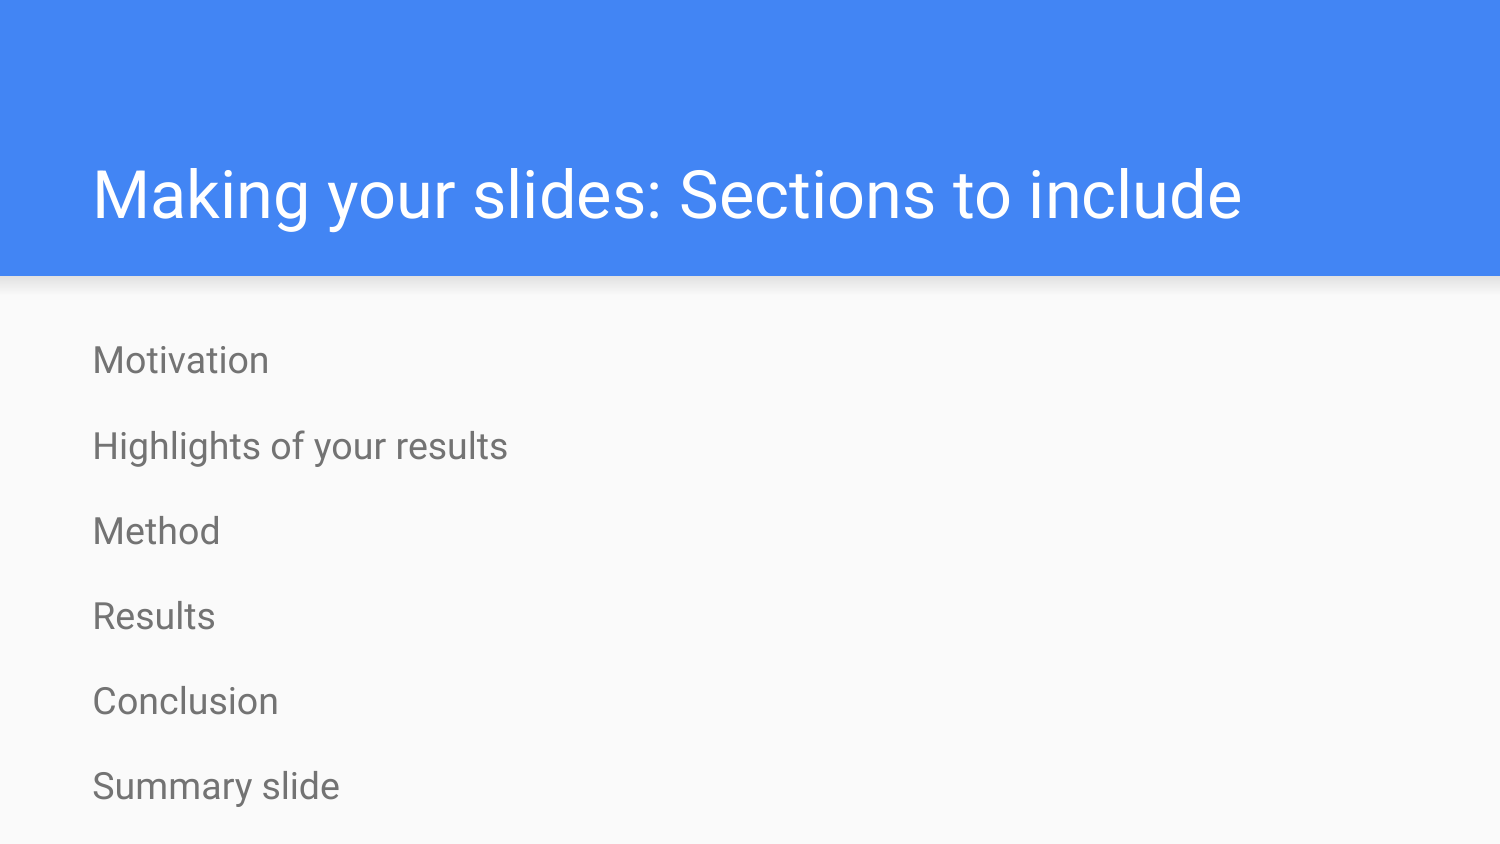

# Making your slides: Sections to include
Motivation
Highlights of your results
Method
Results
Conclusion
Summary slide